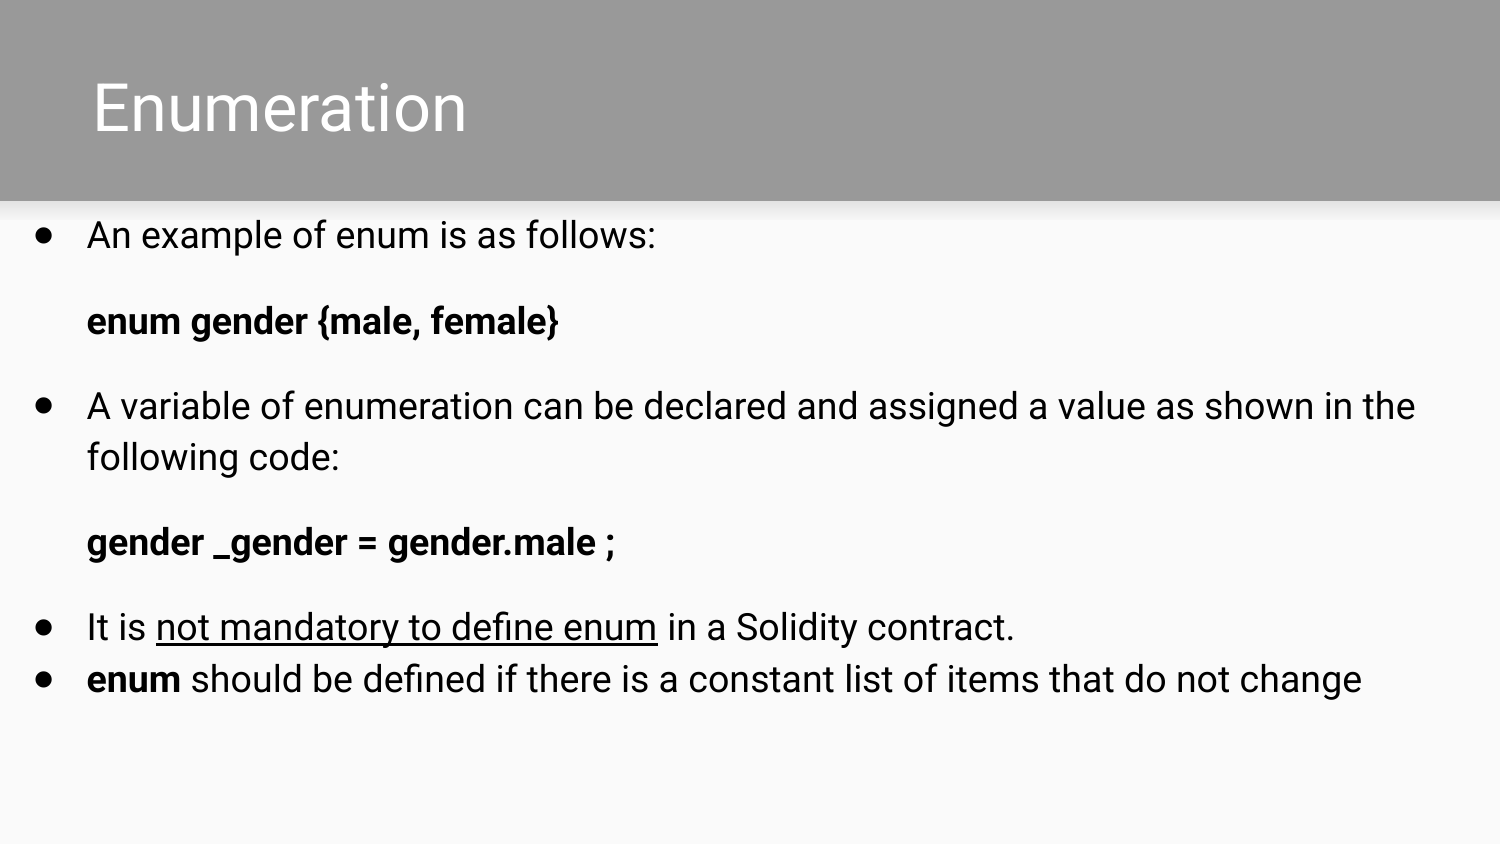

# Enumeration
An example of enum is as follows:
enum gender {male, female}
A variable of enumeration can be declared and assigned a value as shown in the following code:
gender _gender = gender.male ;
It is not mandatory to define enum in a Solidity contract.
enum should be defined if there is a constant list of items that do not change